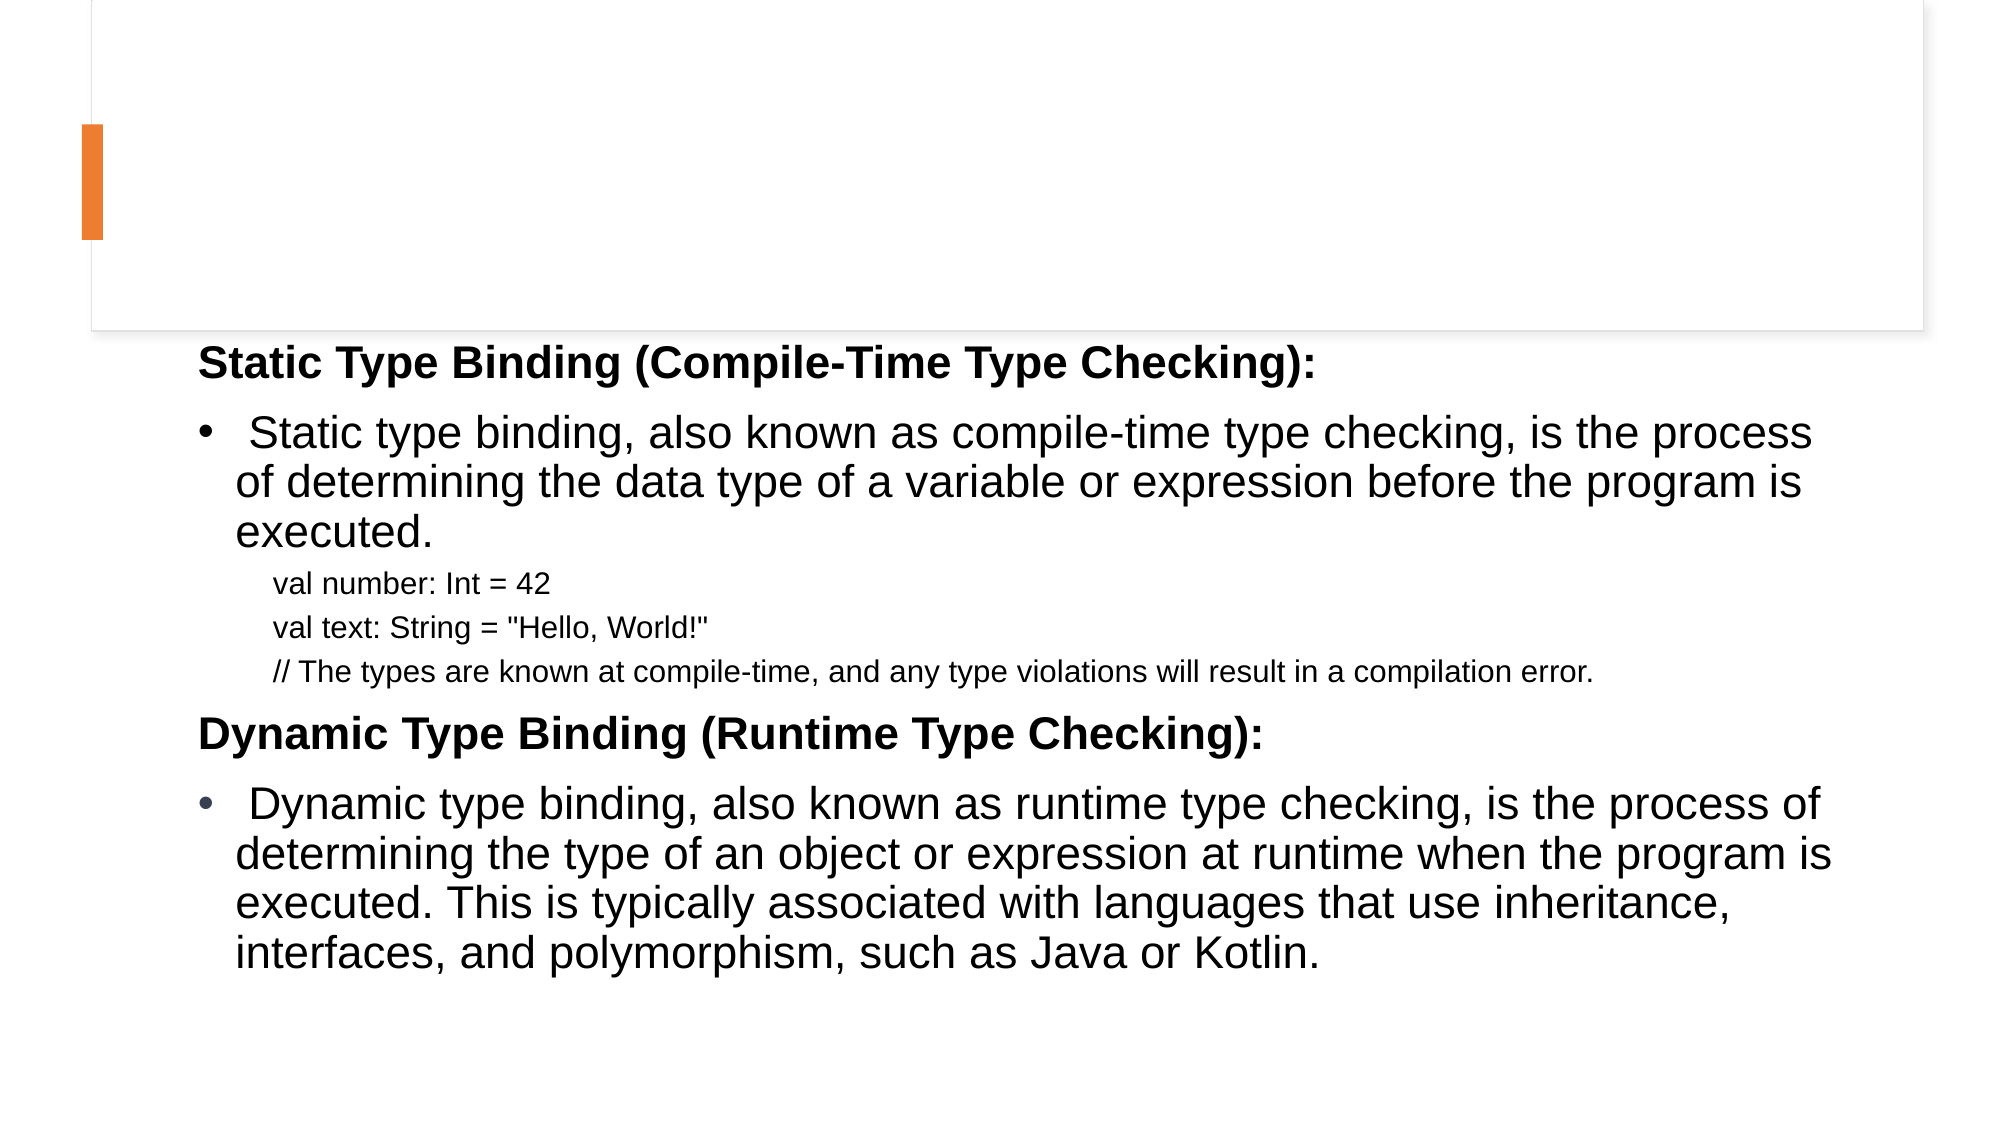

#

Static Type Binding (Compile-Time Type Checking):
 Static type binding, also known as compile-time type checking, is the process of determining the data type of a variable or expression before the program is executed.
val number: Int = 42
val text: String = "Hello, World!"
// The types are known at compile-time, and any type violations will result in a compilation error.
Dynamic Type Binding (Runtime Type Checking):
 Dynamic type binding, also known as runtime type checking, is the process of determining the type of an object or expression at runtime when the program is executed. This is typically associated with languages that use inheritance, interfaces, and polymorphism, such as Java or Kotlin.